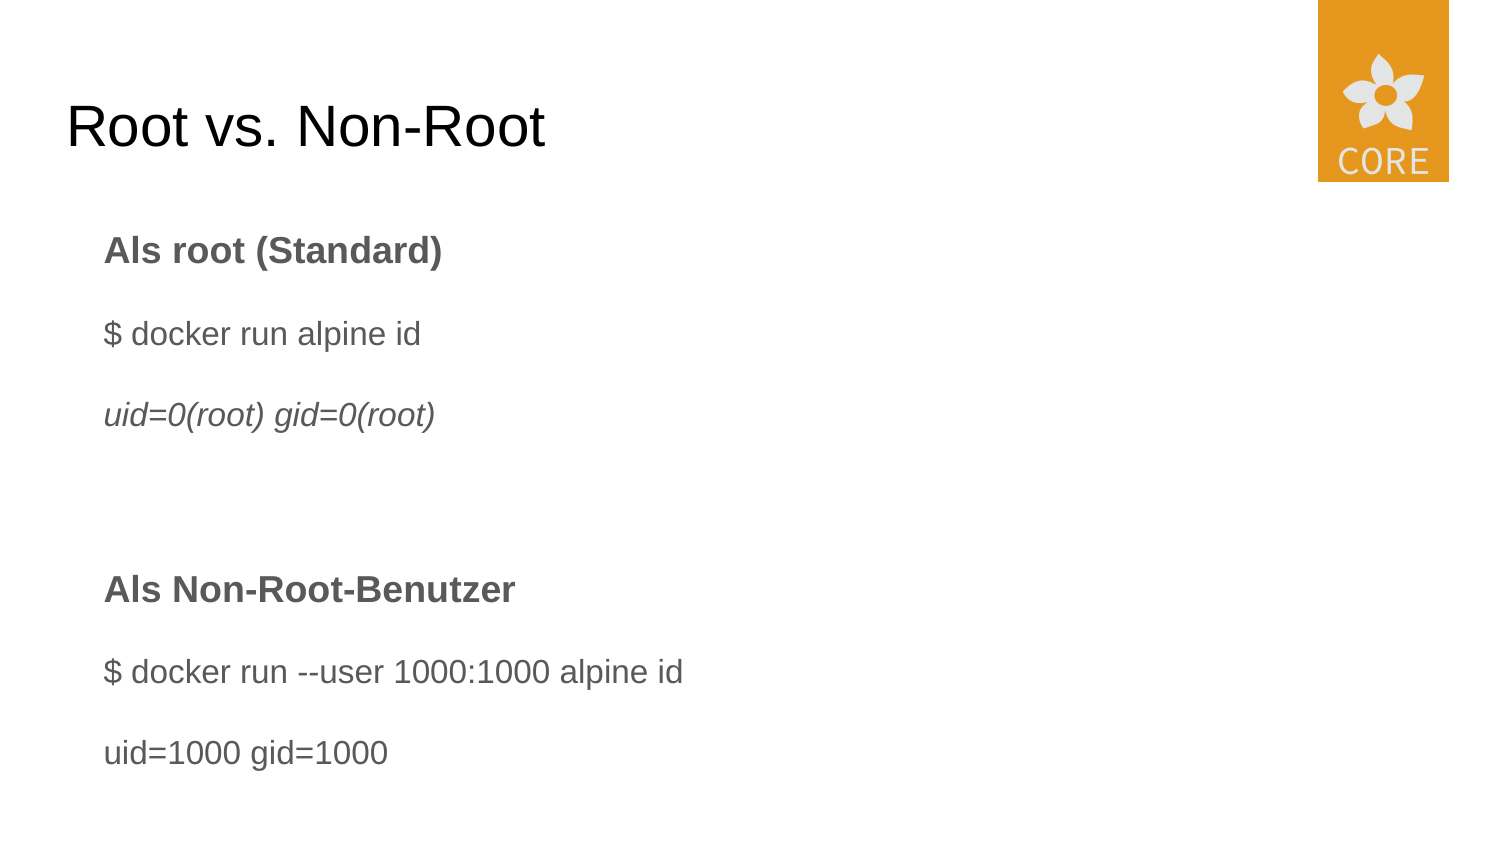

# Root vs. Non-Root
Als root (Standard)
$ docker run alpine id
uid=0(root) gid=0(root)

Als Non-Root-Benutzer
$ docker run --user 1000:1000 alpine id
uid=1000 gid=1000

UID 0 IST root und hat ALLE Capabilities!